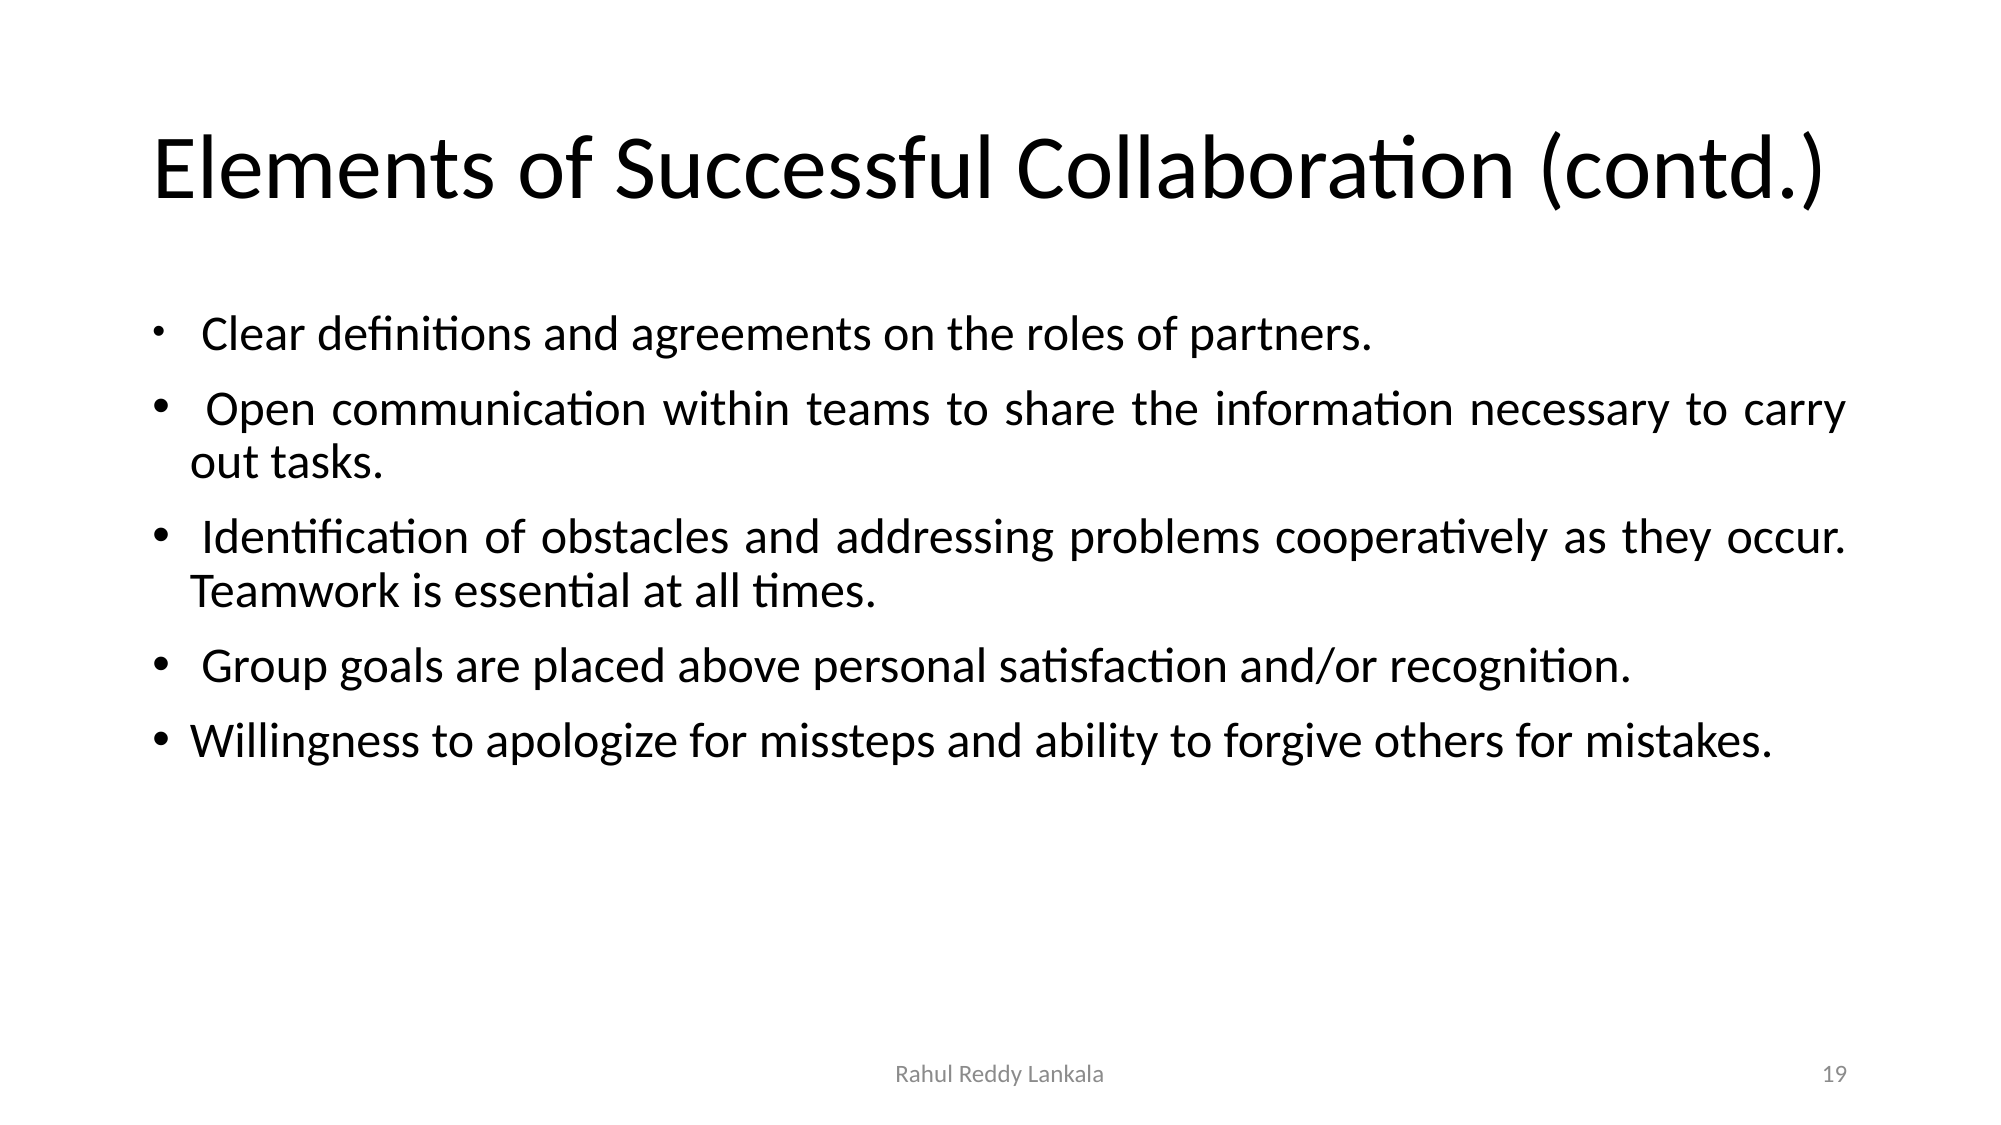

# Elements of Successful Collaboration (contd.)
 Clear definitions and agreements on the roles of partners.
 Open communication within teams to share the information necessary to carry out tasks.
 Identification of obstacles and addressing problems cooperatively as they occur. Teamwork is essential at all times.
 Group goals are placed above personal satisfaction and/or recognition.
Willingness to apologize for missteps and ability to forgive others for mistakes.

Rahul Reddy Lankala
19